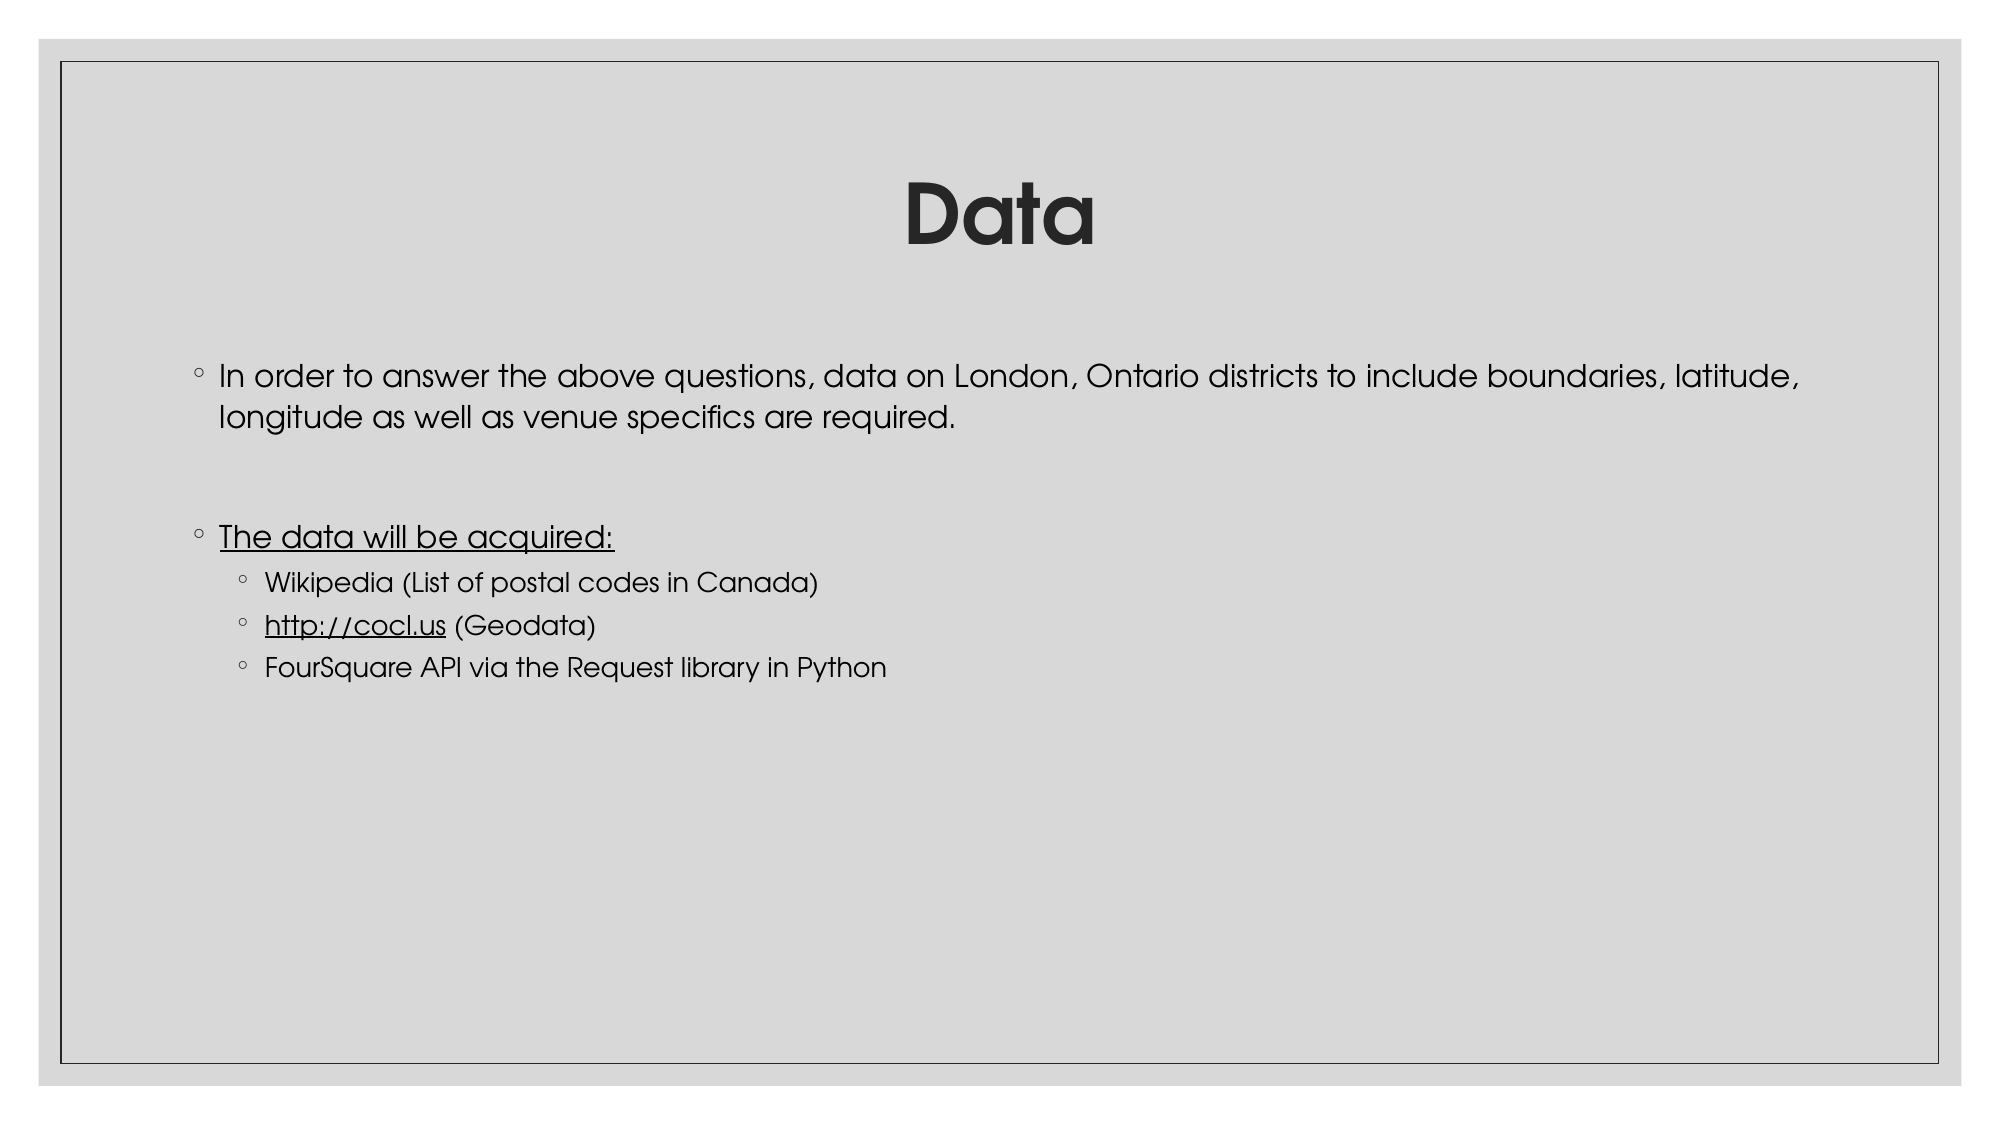

# Data
In order to answer the above questions, data on London, Ontario districts to include boundaries, latitude, longitude as well as venue specifics are required.

The data will be acquired:
Wikipedia (List of postal codes in Canada)
http://cocl.us (Geodata)
FourSquare API via the Request library in Python